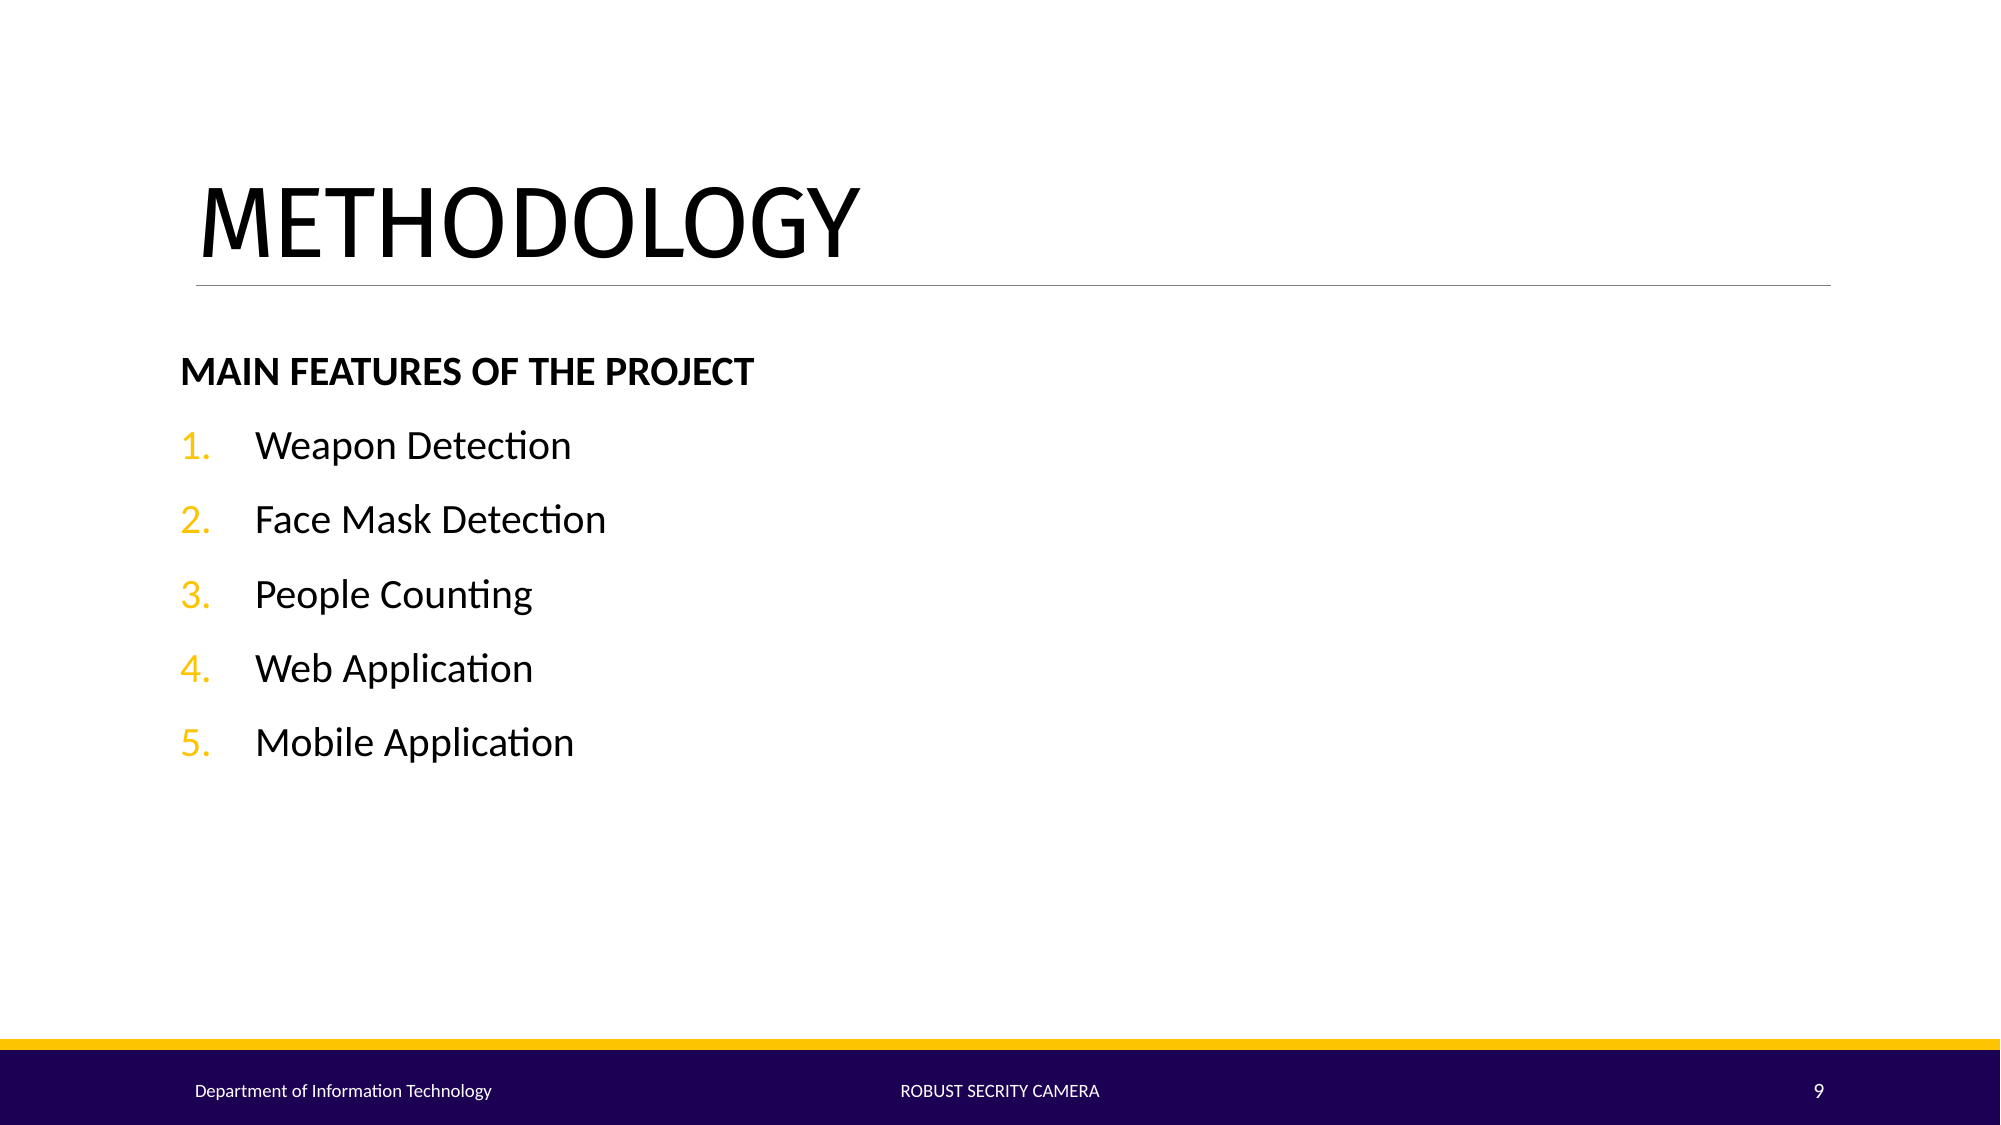

# METHODOLOGY
MAIN FEATURES OF THE PROJECT
Weapon Detection
Face Mask Detection
People Counting
Web Application
Mobile Application

Department of Information Technology
ROBUST SECRITY CAMERA
9